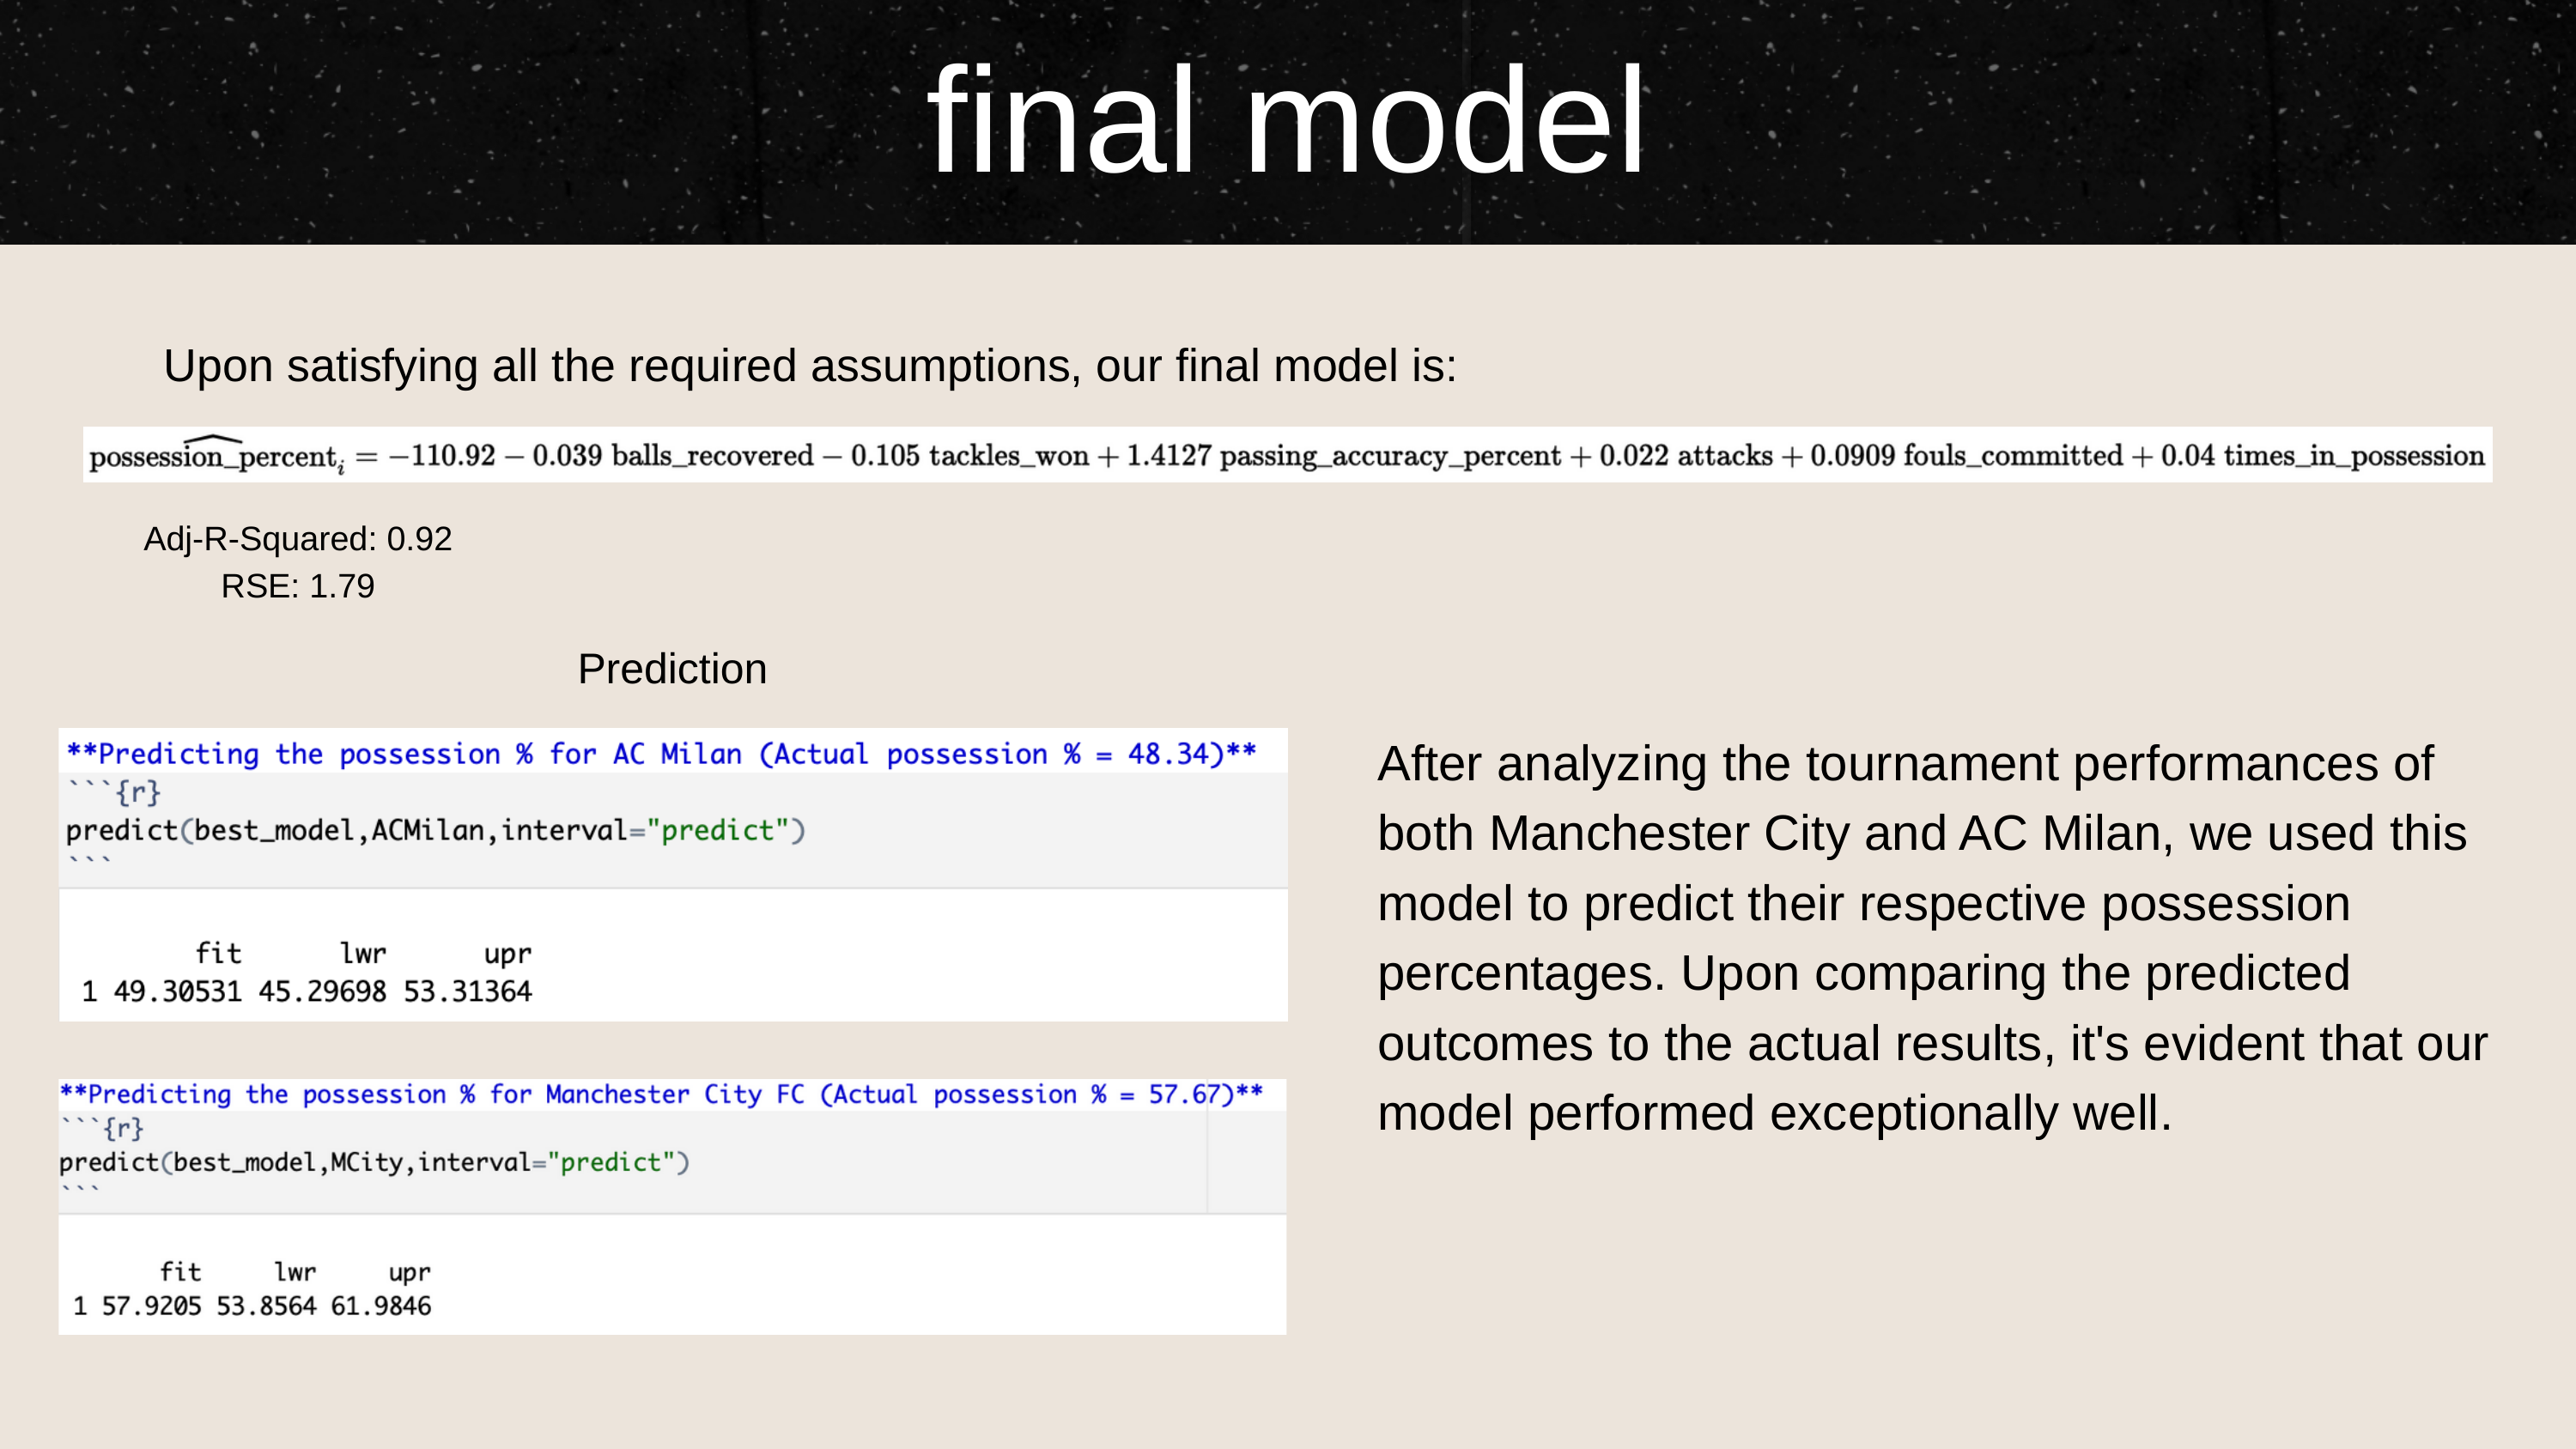

final model
Upon satisfying all the required assumptions, our final model is:

Adj-R-Squared: 0.92
RSE: 1.79
Prediction
After analyzing the tournament performances of both Manchester City and AC Milan, we used this model to predict their respective possession percentages. Upon comparing the predicted outcomes to the actual results, it's evident that our model performed exceptionally well.